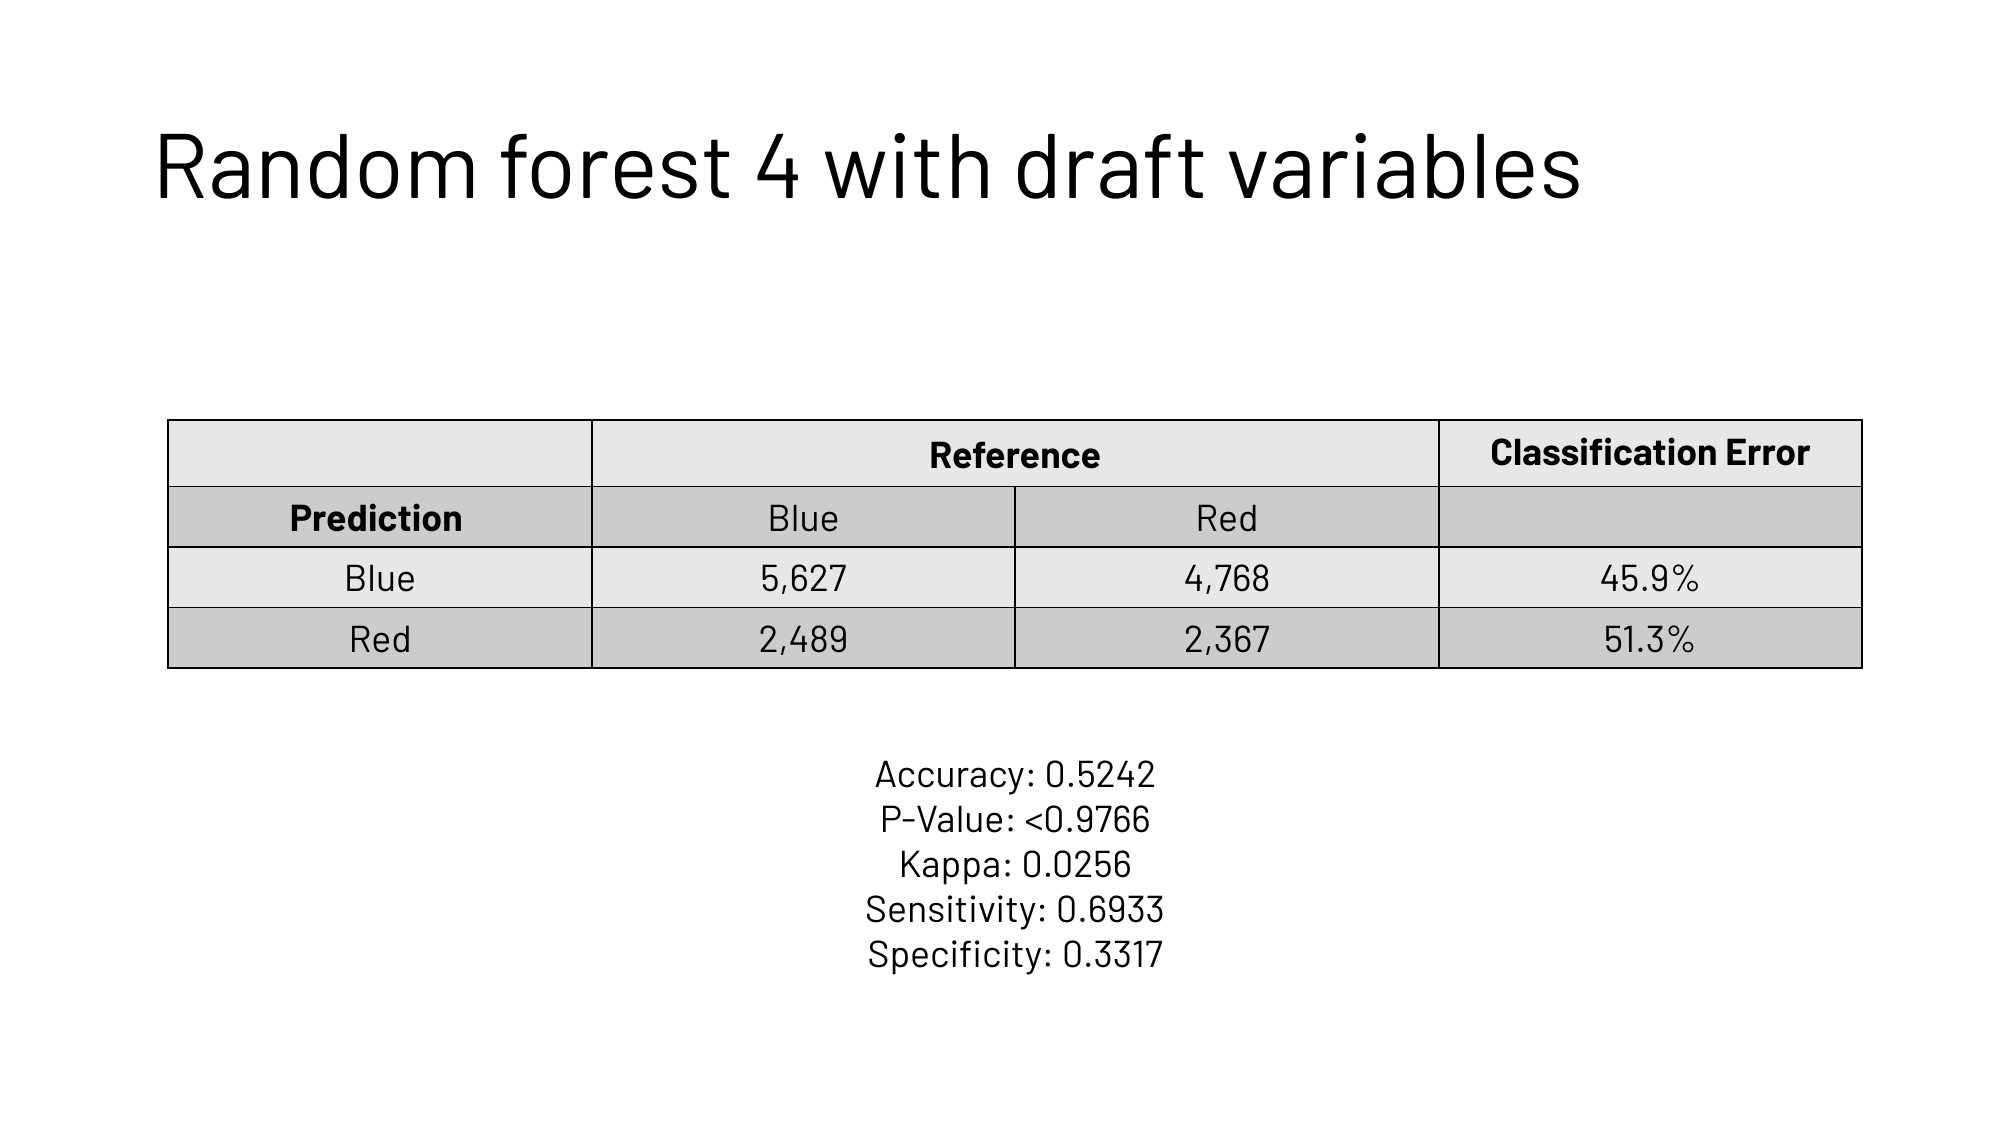

# Random forest 4 with draft variables
|  | Reference |  | Classification Error |
| --- | --- | --- | --- |
| Prediction | Blue | Red |  |
| Blue | 5,627 | 4,768 | 45.9% |
| Red | 2,489 | 2,367 | 51.3% |
Accuracy: 0.5242
P-Value: <0.9766
Kappa: 0.0256
Sensitivity: 0.6933
Specificity: 0.3317